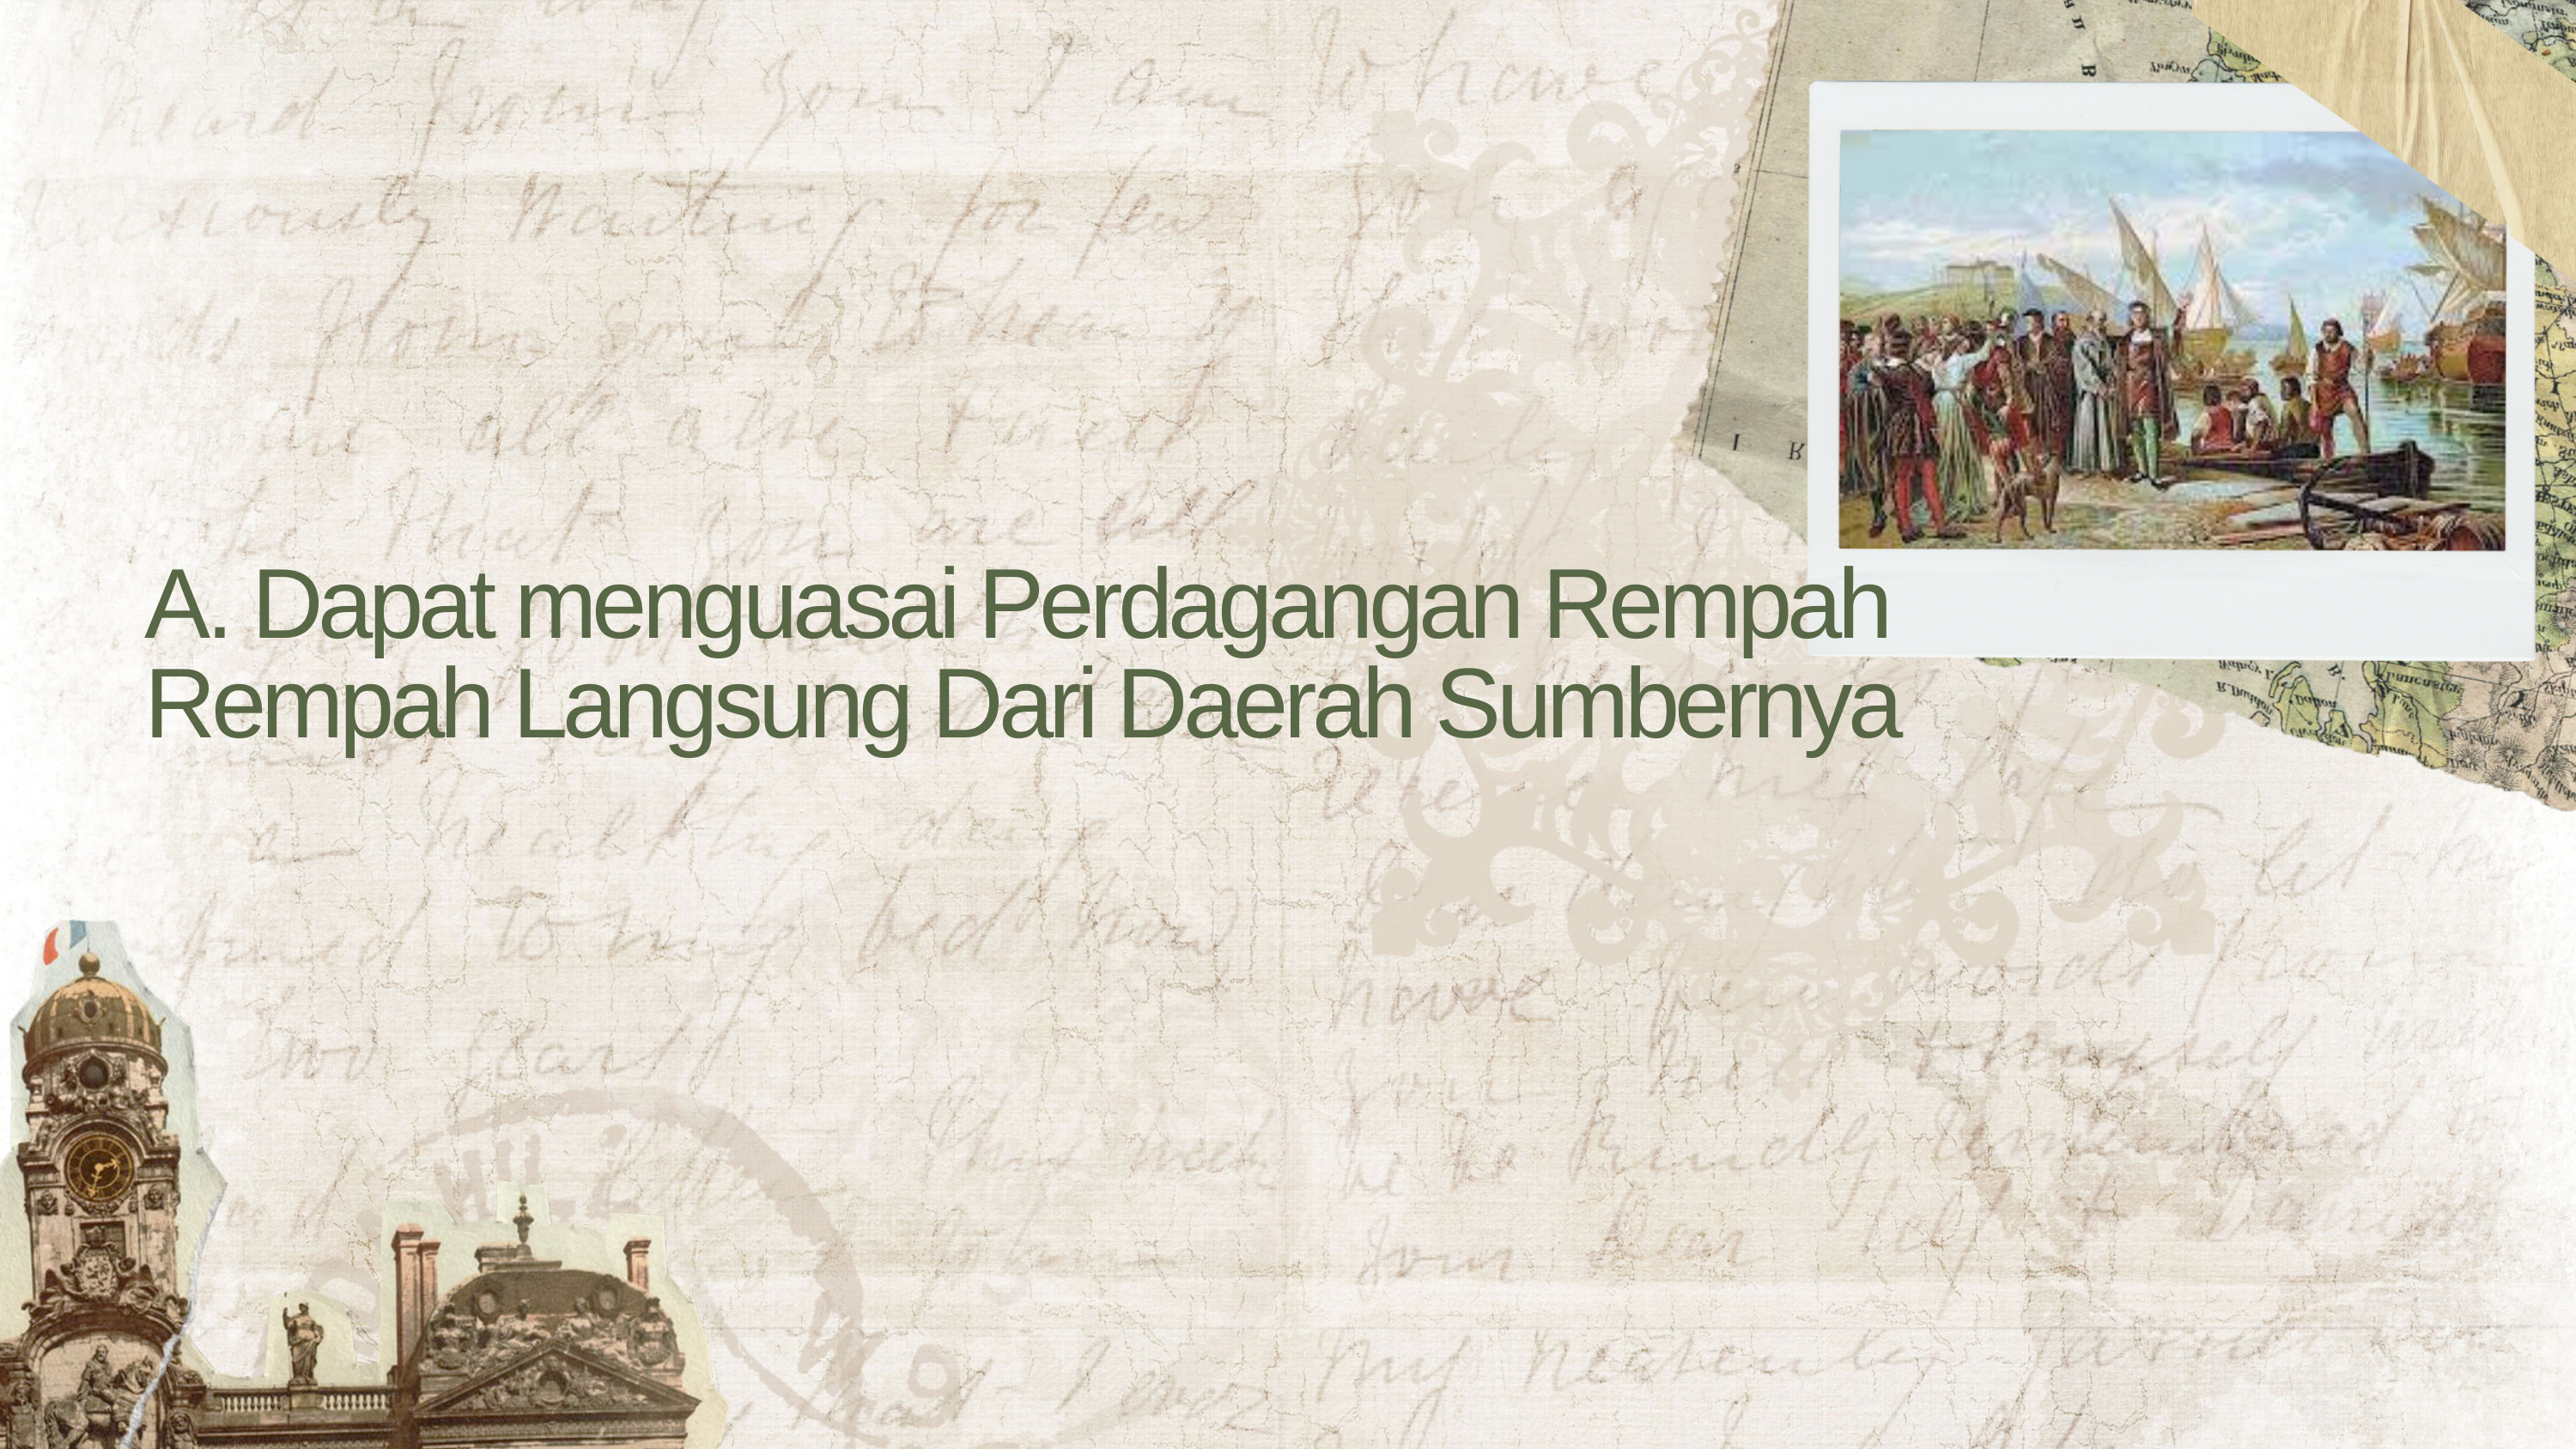

A. Dapat menguasai Perdagangan Rempah Rempah Langsung Dari Daerah Sumbernya